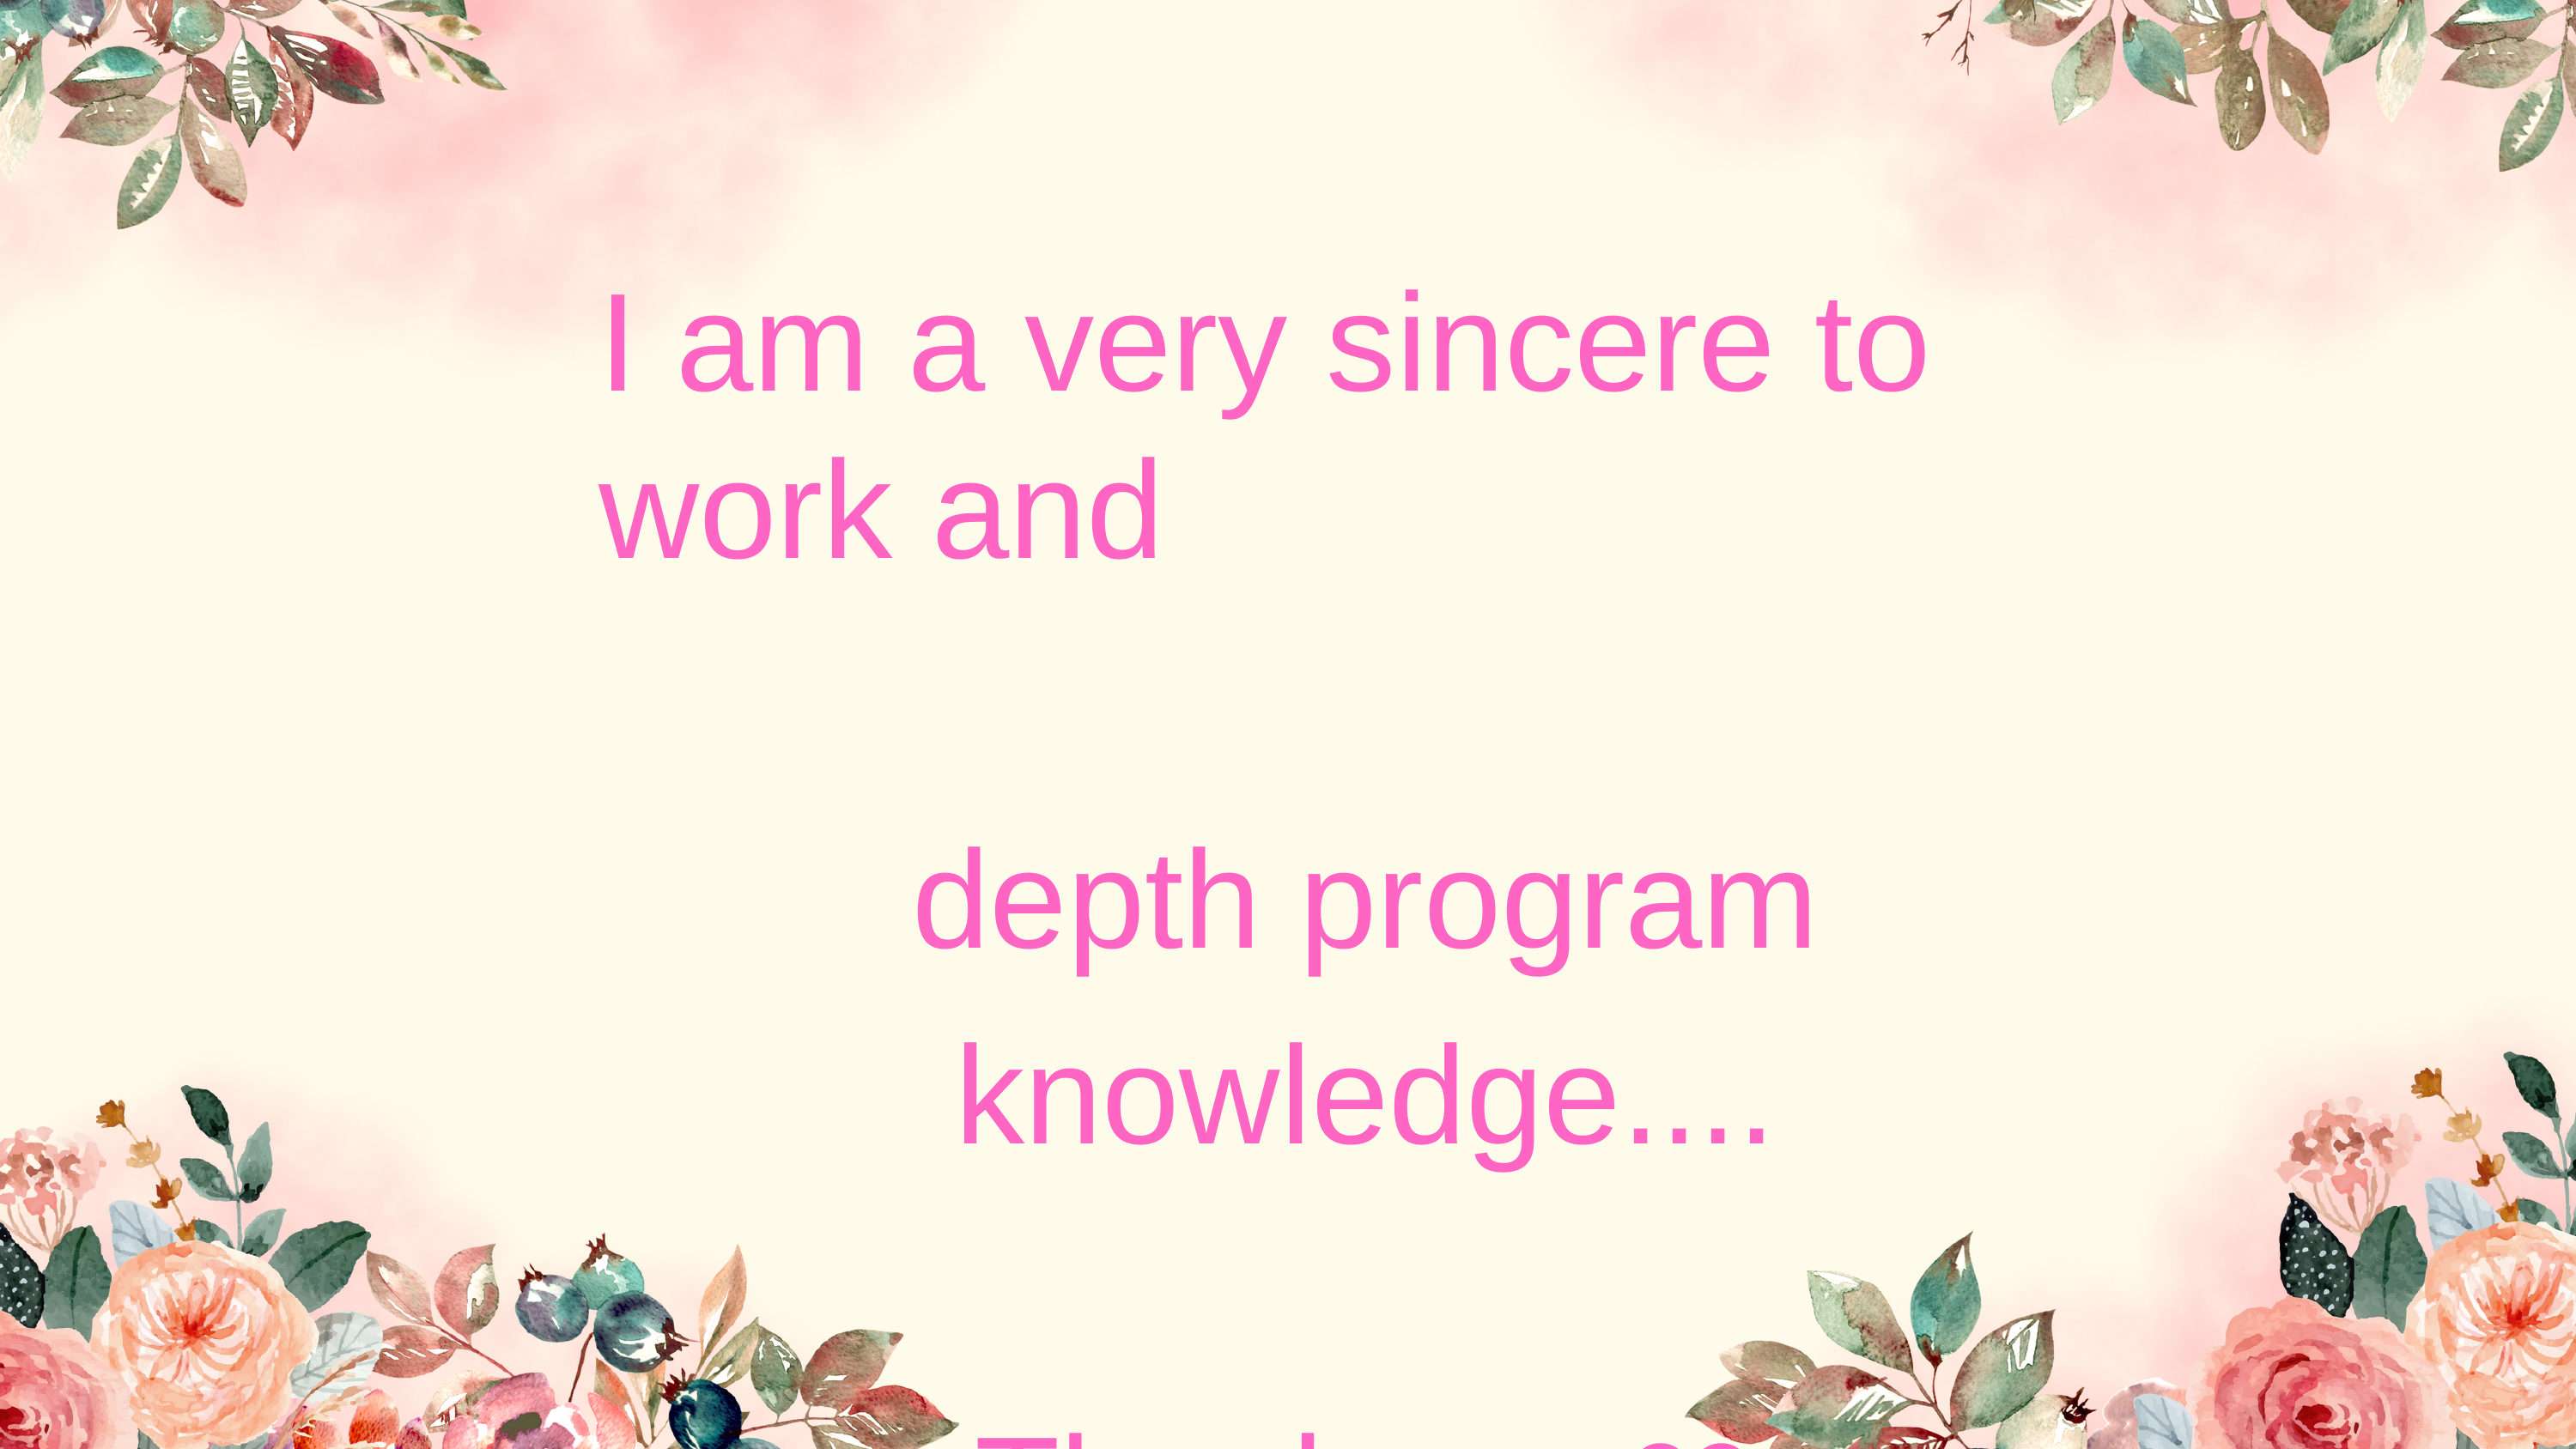

I am a very sincere to work and
depth program knowledge....
Thank you❤️
Your SINCERELY
Dharani